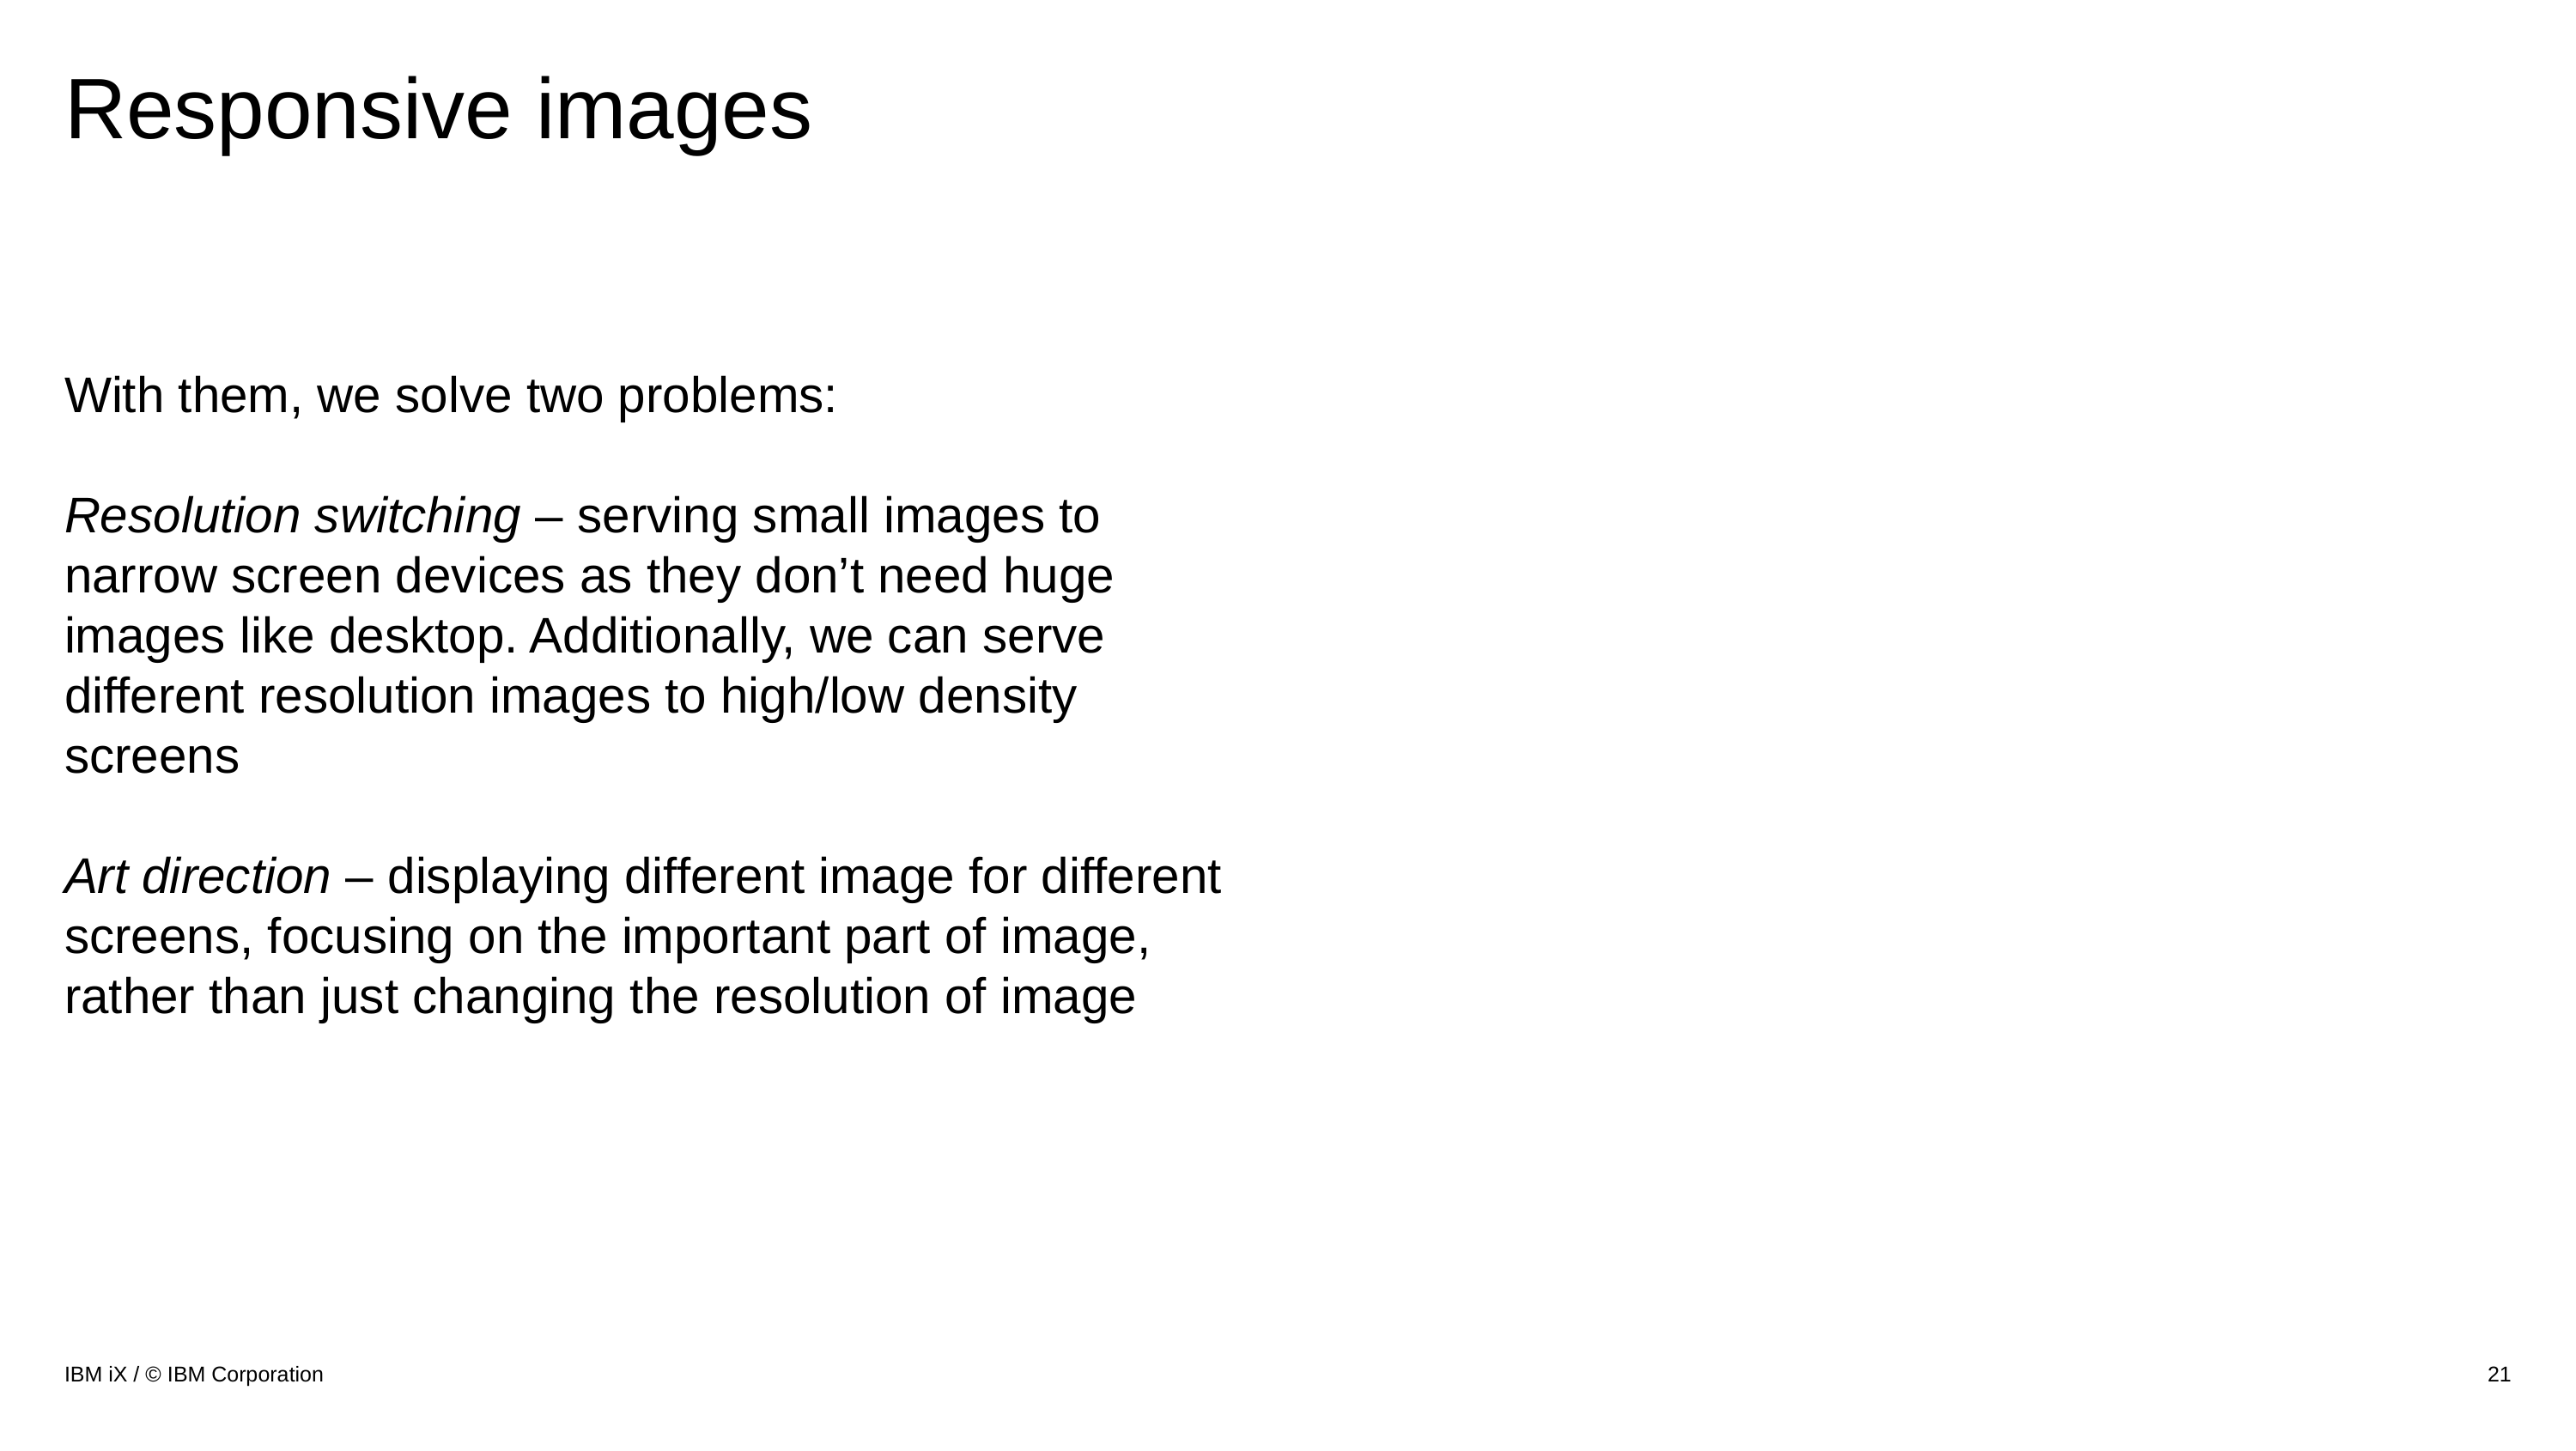

# Responsive images
With them, we solve two problems:

Resolution switching – serving small images to narrow screen devices as they don’t need huge images like desktop. Additionally, we can serve different resolution images to high/low density screens

Art direction – displaying different image for different screens, focusing on the important part of image, rather than just changing the resolution of image

IBM iX / © IBM Corporation
21